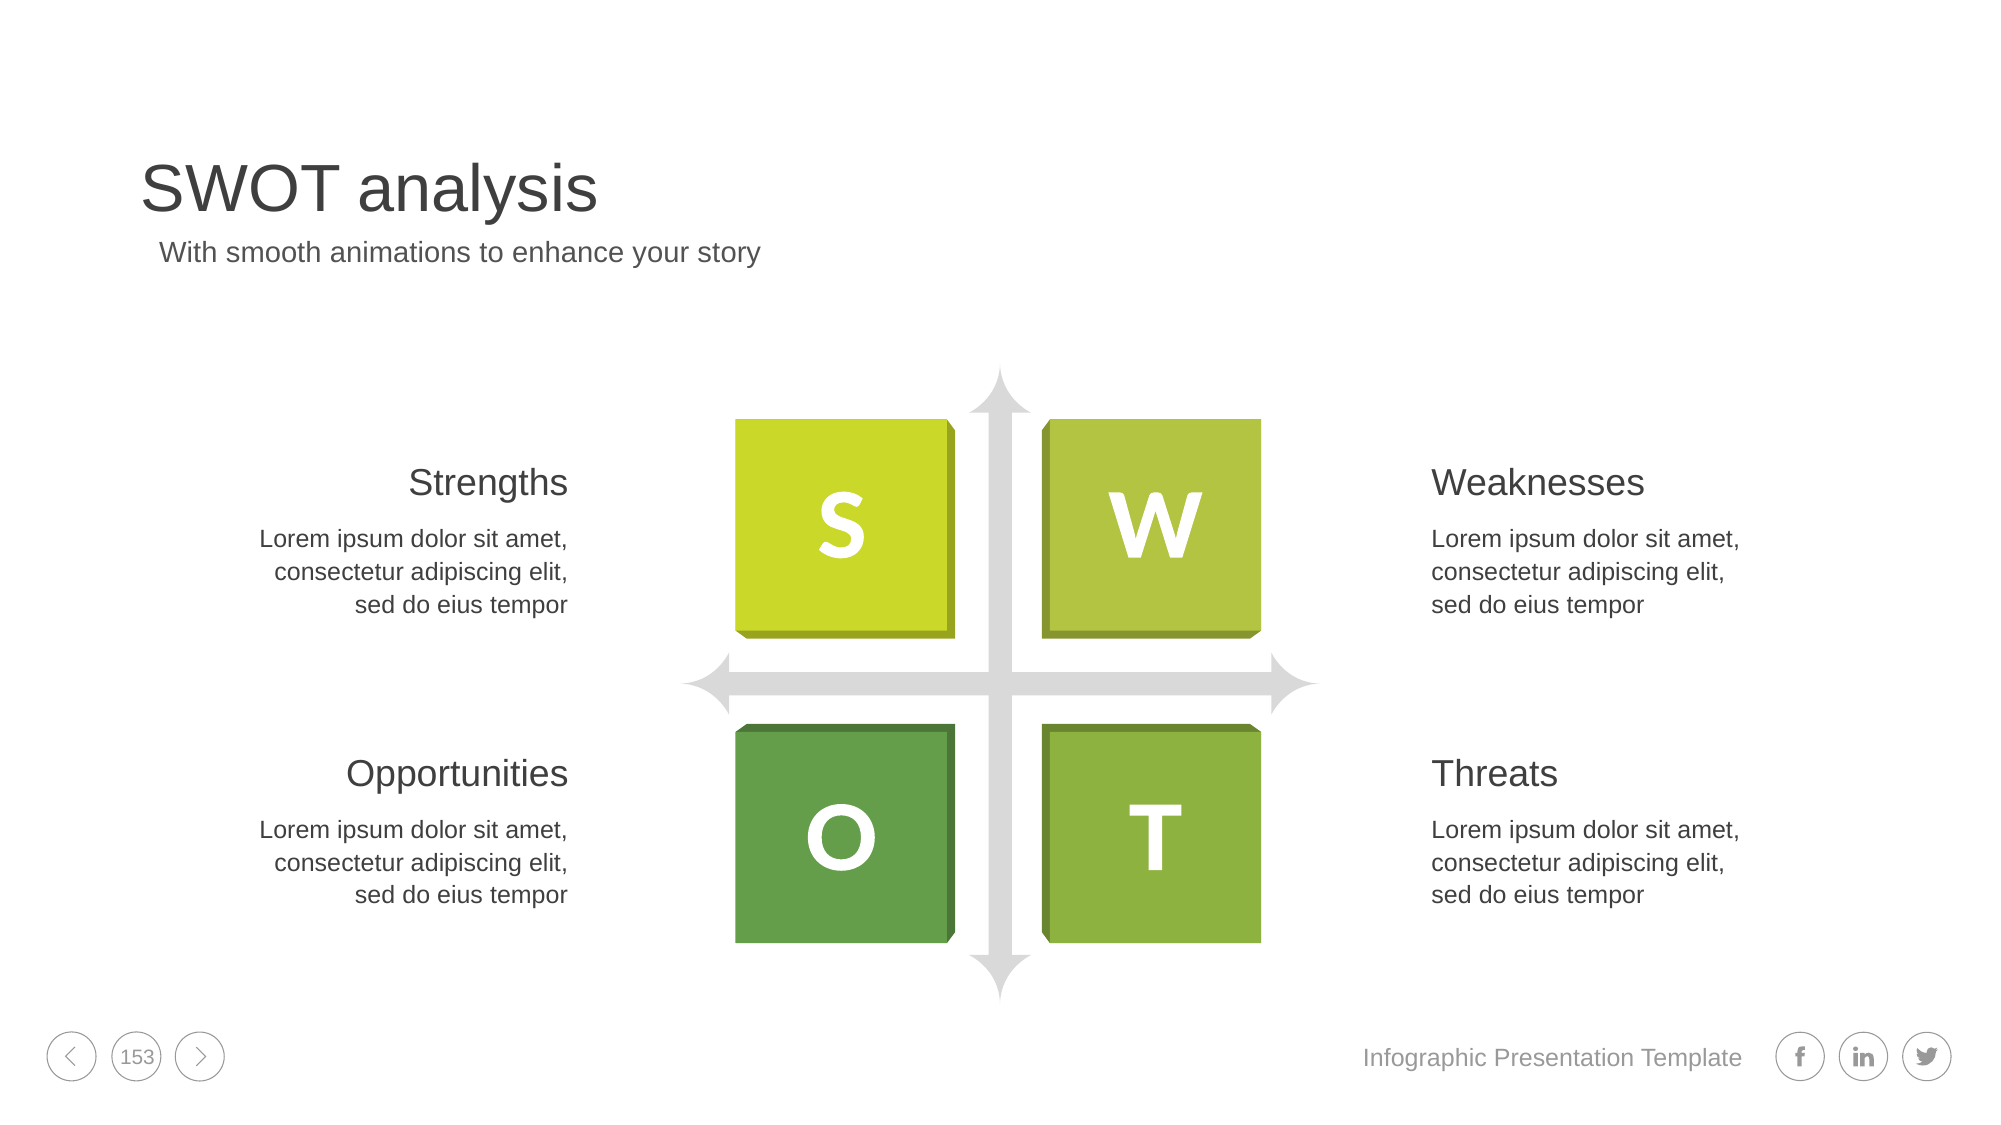

SWOT analysis
With smooth animations to enhance your story

Strengths
Lorem ipsum dolor sit amet, consectetur adipiscing elit, sed do eius tempor
Weaknesses
Lorem ipsum dolor sit amet, consectetur adipiscing elit, sed do eius tempor
Opportunities
Lorem ipsum dolor sit amet, consectetur adipiscing elit, sed do eius tempor
Threats
Lorem ipsum dolor sit amet, consectetur adipiscing elit, sed do eius tempor
153